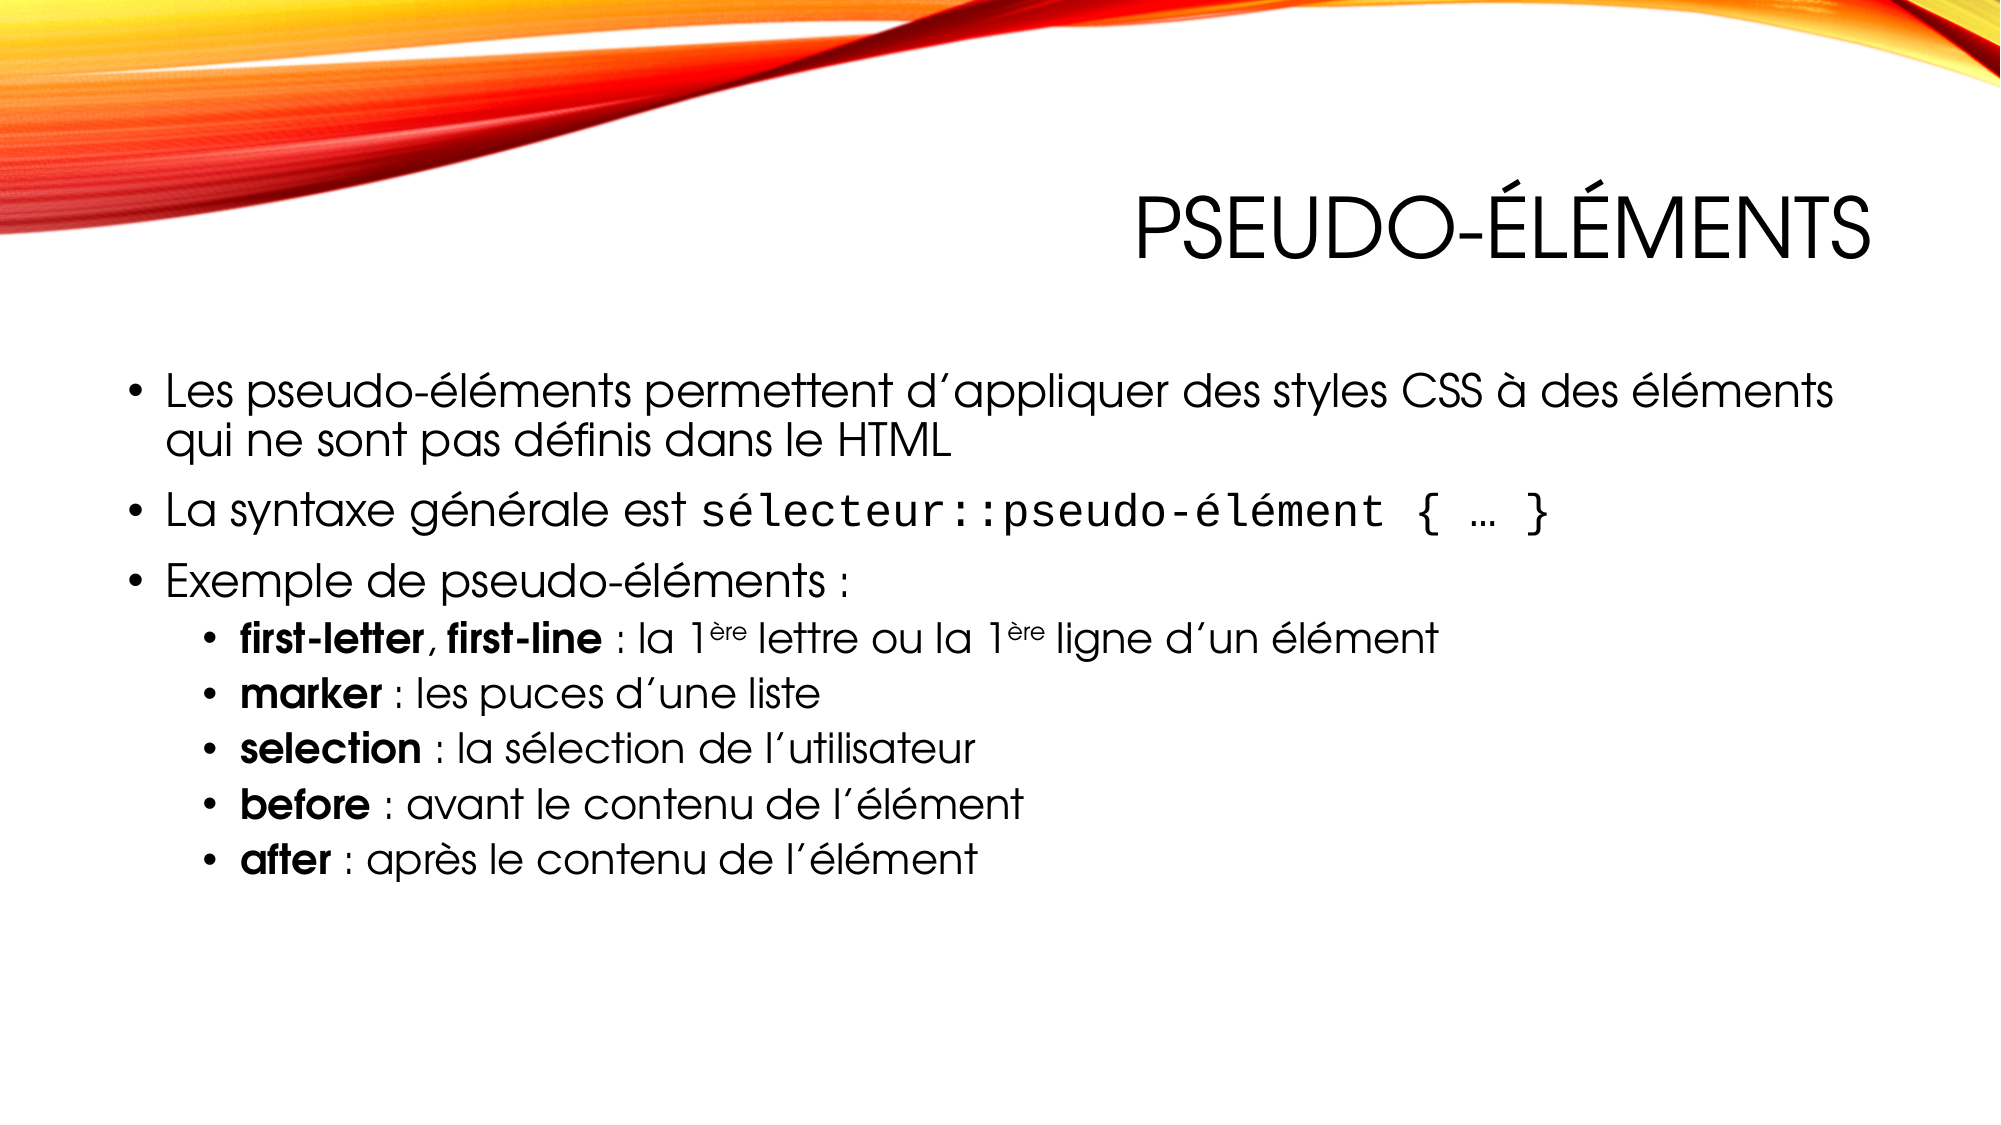

# Pseudo-éléments
Les pseudo-éléments permettent d’appliquer des styles CSS à des éléments qui ne sont pas définis dans le HTML
La syntaxe générale est sélecteur::pseudo-élément { … }
Exemple de pseudo-éléments :
first-letter, first-line : la 1ère lettre ou la 1ère ligne d’un élément
marker : les puces d’une liste
selection : la sélection de l’utilisateur
before : avant le contenu de l’élément
after : après le contenu de l’élément